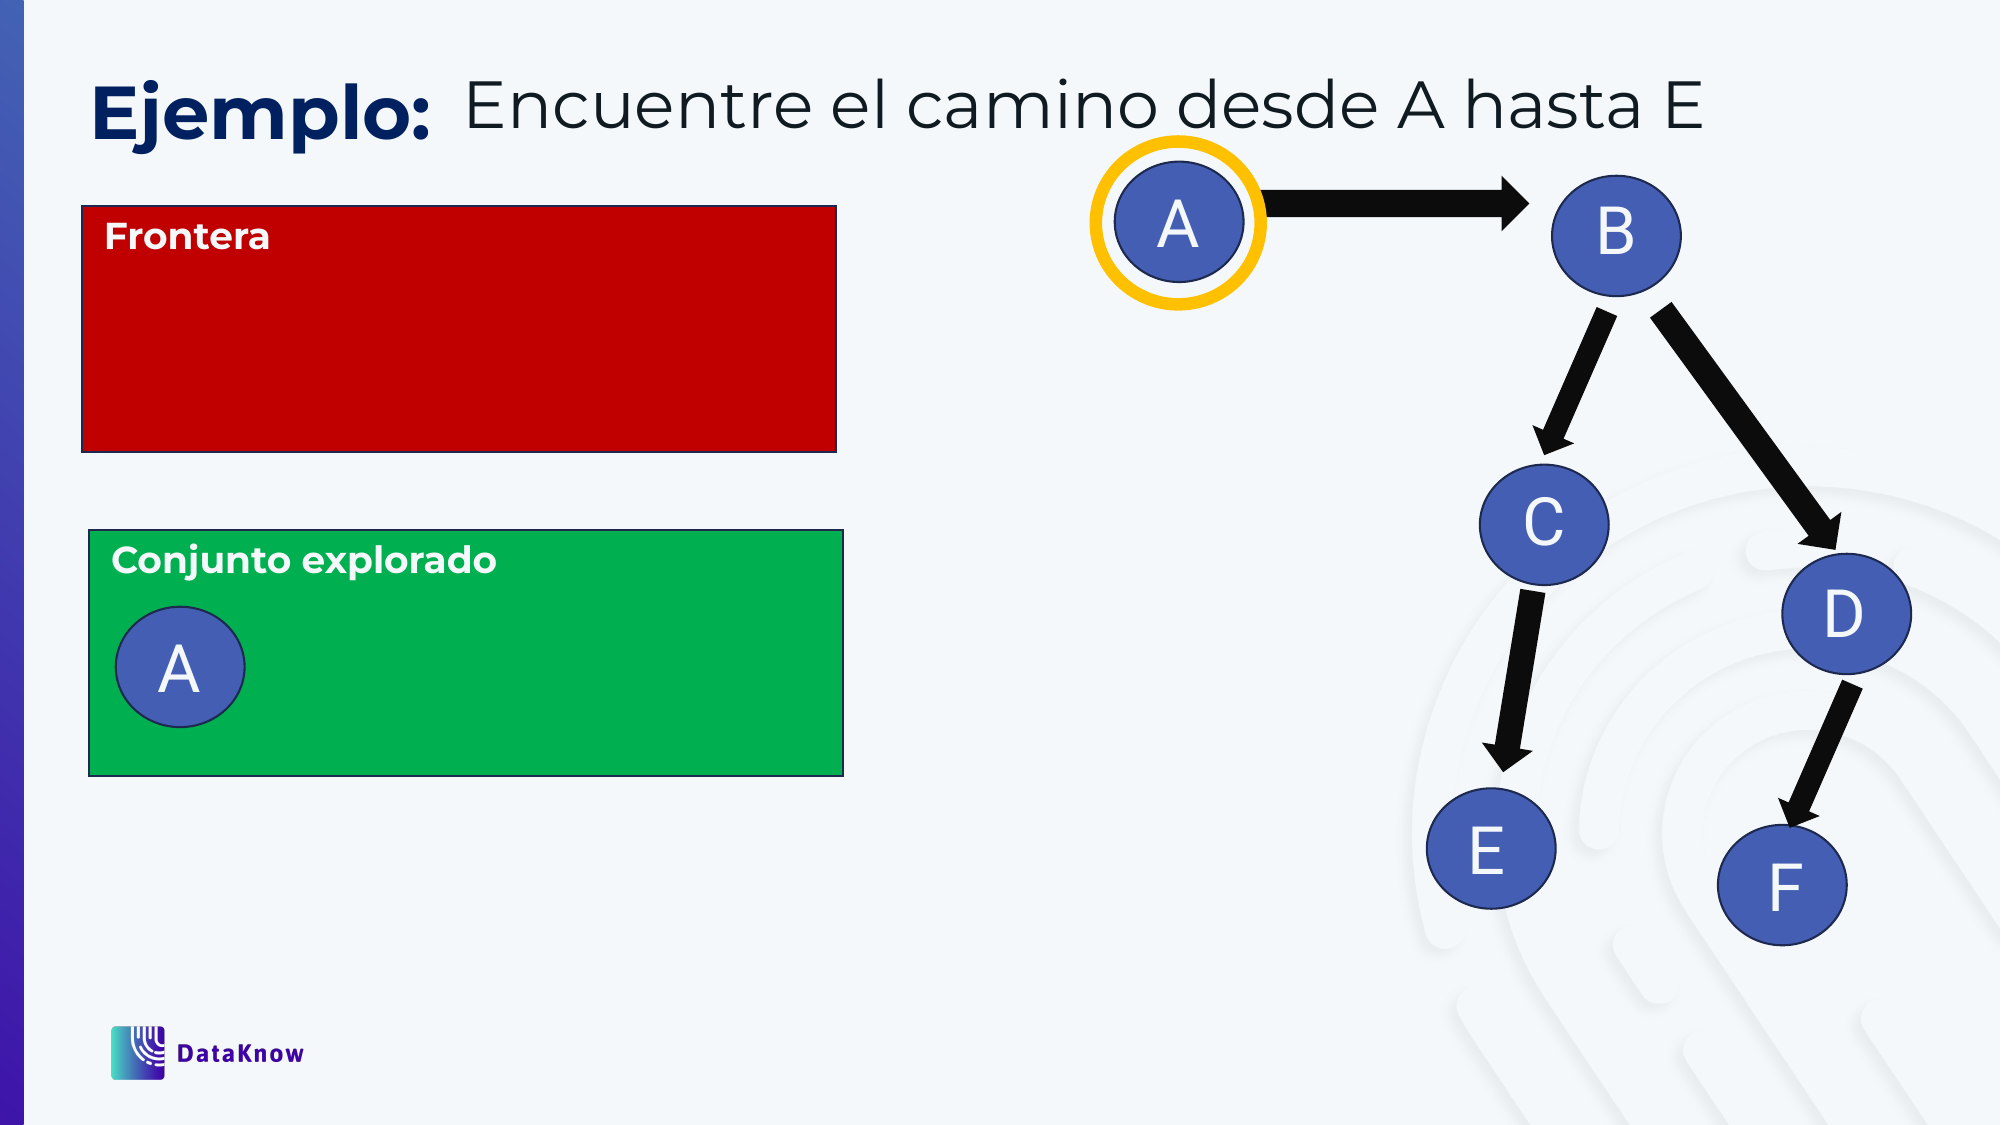

Encuentre el camino desde A hasta E
Ejemplo:

A

B
Frontera

C
Conjunto explorado

D

A

E

F